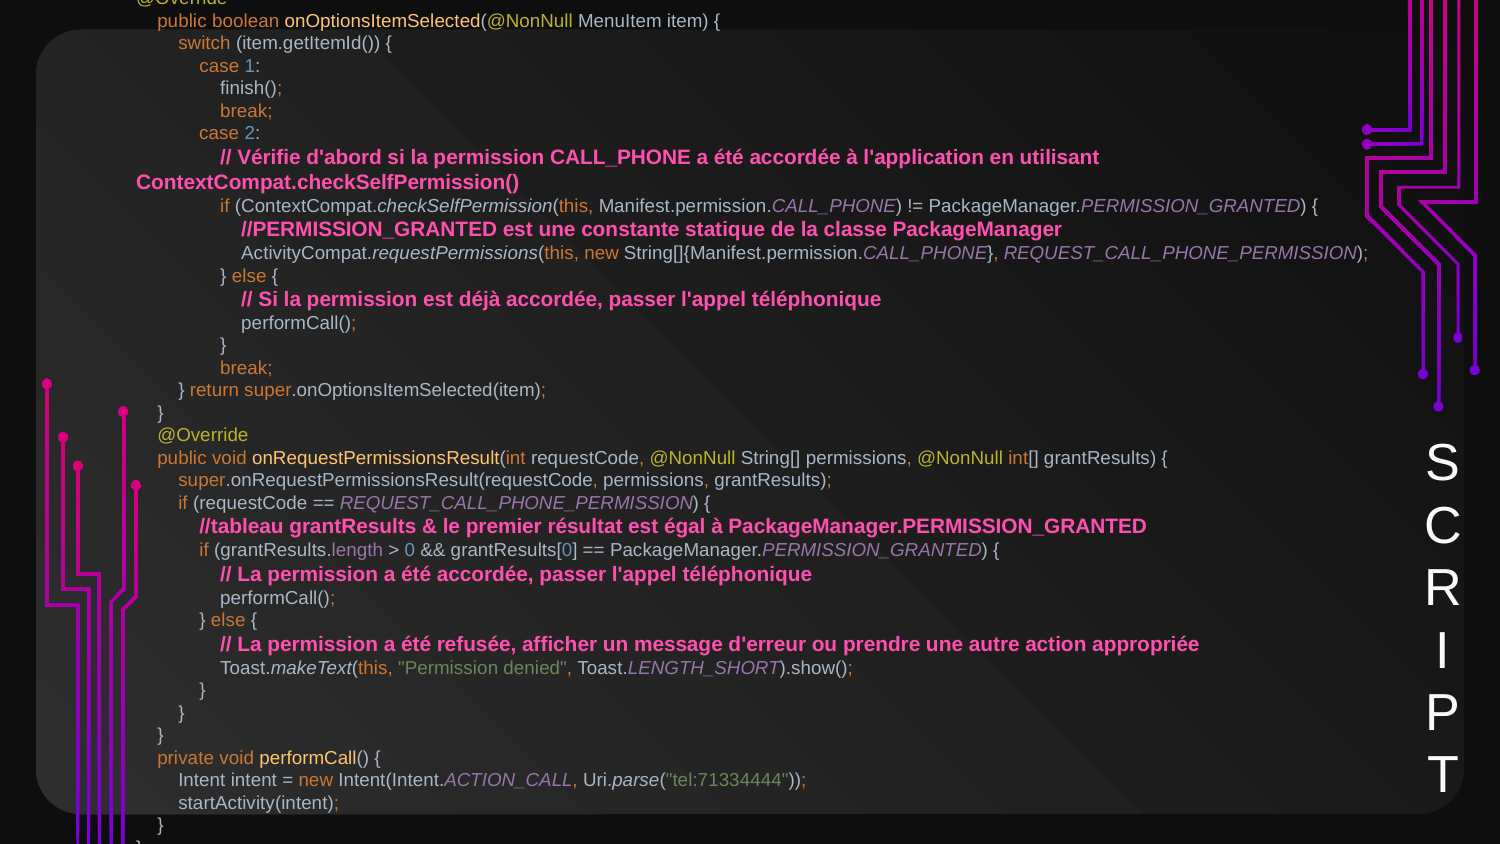

@Override
    public boolean onOptionsItemSelected(@NonNull MenuItem item) {
        switch (item.getItemId()) {
            case 1:
                finish();
                break;
            case 2:
                // Vérifie d'abord si la permission CALL_PHONE a été accordée à l'application en utilisant ContextCompat.checkSelfPermission()
                if (ContextCompat.checkSelfPermission(this, Manifest.permission.CALL_PHONE) != PackageManager.PERMISSION_GRANTED) {
                    //PERMISSION_GRANTED est une constante statique de la classe PackageManager
                    ActivityCompat.requestPermissions(this, new String[]{Manifest.permission.CALL_PHONE}, REQUEST_CALL_PHONE_PERMISSION);
                } else {
                    // Si la permission est déjà accordée, passer l'appel téléphonique
                    performCall();
                }
                break;
        } return super.onOptionsItemSelected(item);
    }
    @Override
    public void onRequestPermissionsResult(int requestCode, @NonNull String[] permissions, @NonNull int[] grantResults) {
        super.onRequestPermissionsResult(requestCode, permissions, grantResults);
        if (requestCode == REQUEST_CALL_PHONE_PERMISSION) {
            //tableau grantResults & le premier résultat est égal à PackageManager.PERMISSION_GRANTED
            if (grantResults.length > 0 && grantResults[0] == PackageManager.PERMISSION_GRANTED) {
                // La permission a été accordée, passer l'appel téléphonique
                performCall();
            } else {
                // La permission a été refusée, afficher un message d'erreur ou prendre une autre action appropriée
                Toast.makeText(this, "Permission denied", Toast.LENGTH_SHORT).show();
            }
        }
    }
    private void performCall() {
        Intent intent = new Intent(Intent.ACTION_CALL, Uri.parse("tel:71334444"));
        startActivity(intent);
    }
}
# SCRIPT